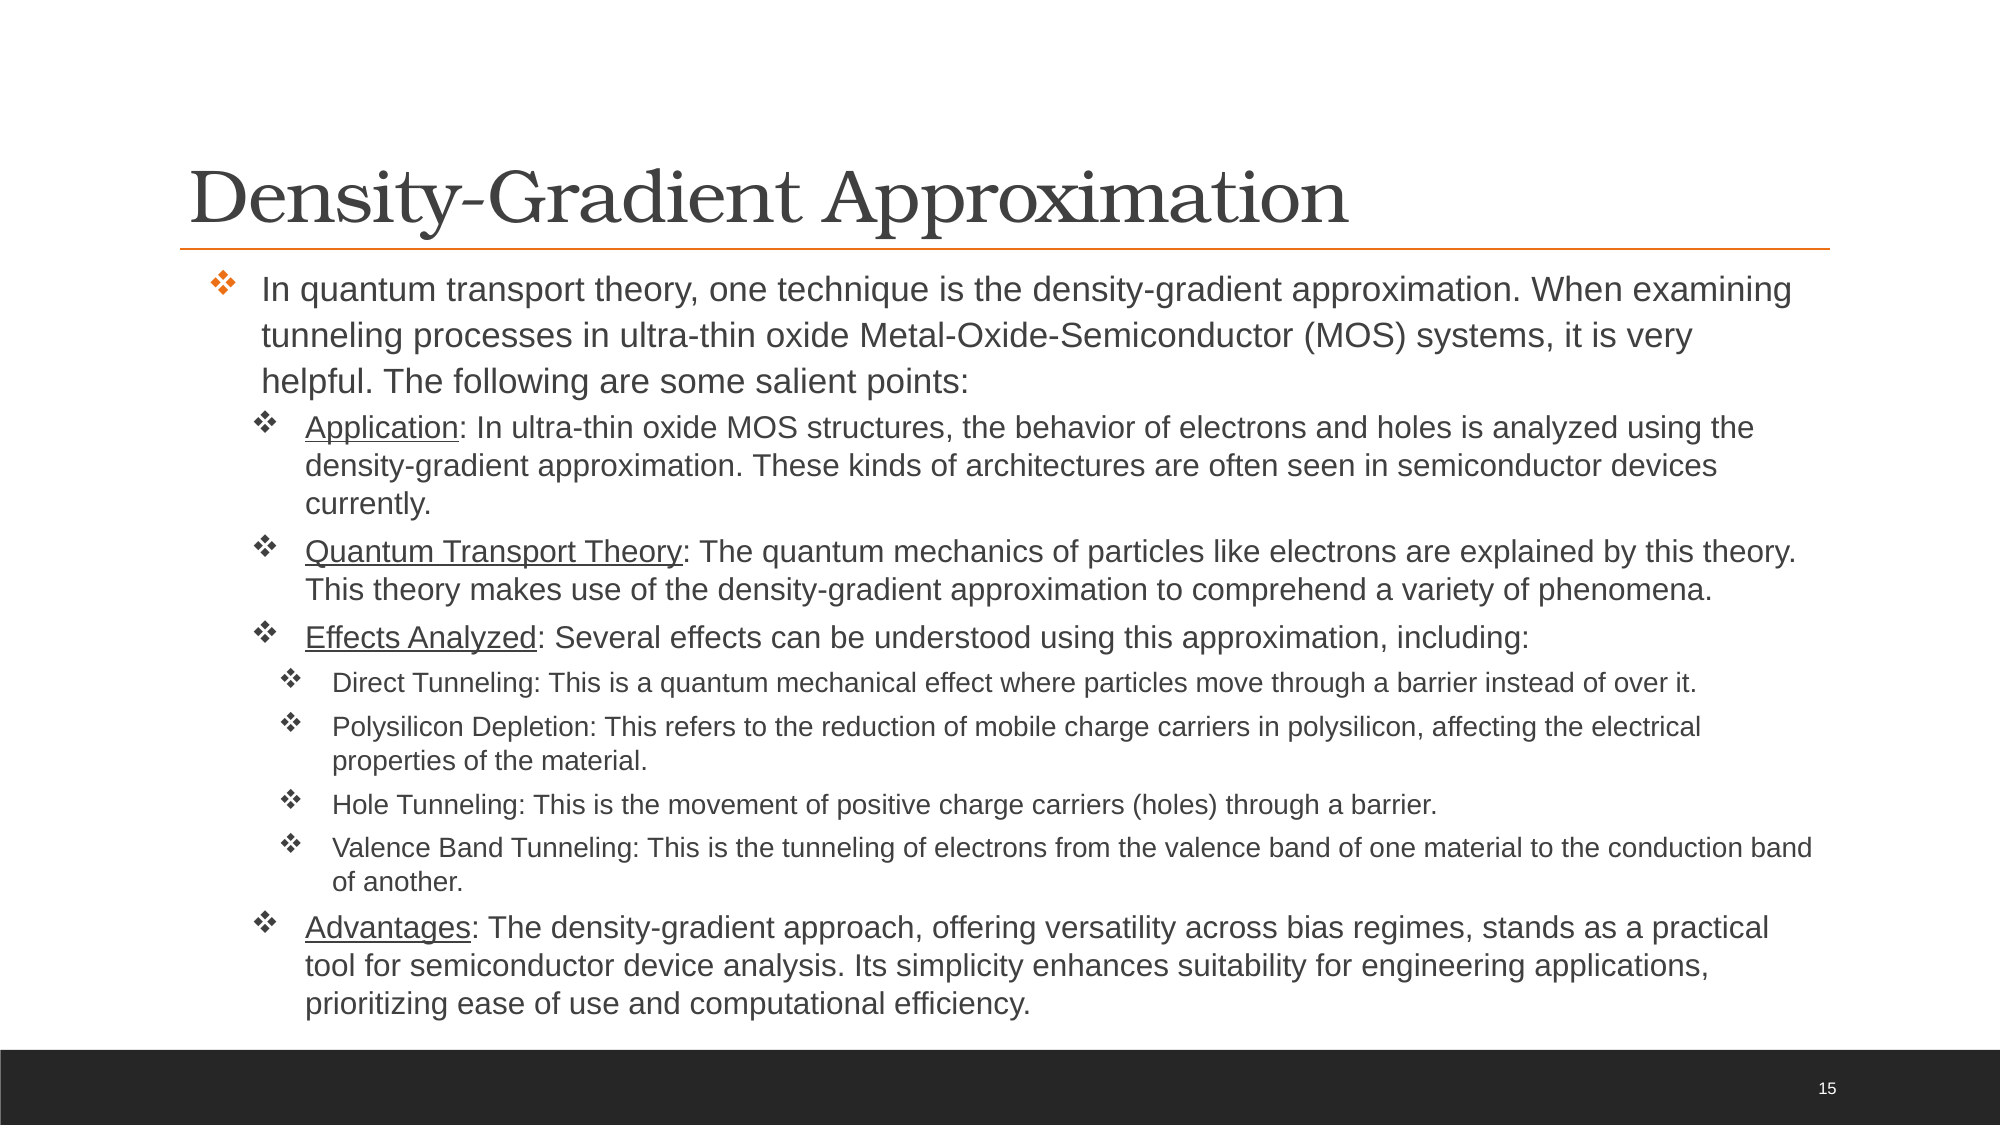

Density-Gradient Approximation
In quantum transport theory, one technique is the density-gradient approximation. When examining tunneling processes in ultra-thin oxide Metal-Oxide-Semiconductor (MOS) systems, it is very helpful. The following are some salient points:
Application: In ultra-thin oxide MOS structures, the behavior of electrons and holes is analyzed using the density-gradient approximation. These kinds of architectures are often seen in semiconductor devices currently.
Quantum Transport Theory: The quantum mechanics of particles like electrons are explained by this theory. This theory makes use of the density-gradient approximation to comprehend a variety of phenomena.
Effects Analyzed: Several effects can be understood using this approximation, including:
Direct Tunneling: This is a quantum mechanical effect where particles move through a barrier instead of over it.
Polysilicon Depletion: This refers to the reduction of mobile charge carriers in polysilicon, affecting the electrical properties of the material.
Hole Tunneling: This is the movement of positive charge carriers (holes) through a barrier.
Valence Band Tunneling: This is the tunneling of electrons from the valence band of one material to the conduction band of another.
Advantages: The density-gradient approach, offering versatility across bias regimes, stands as a practical tool for semiconductor device analysis. Its simplicity enhances suitability for engineering applications, prioritizing ease of use and computational efficiency.
15